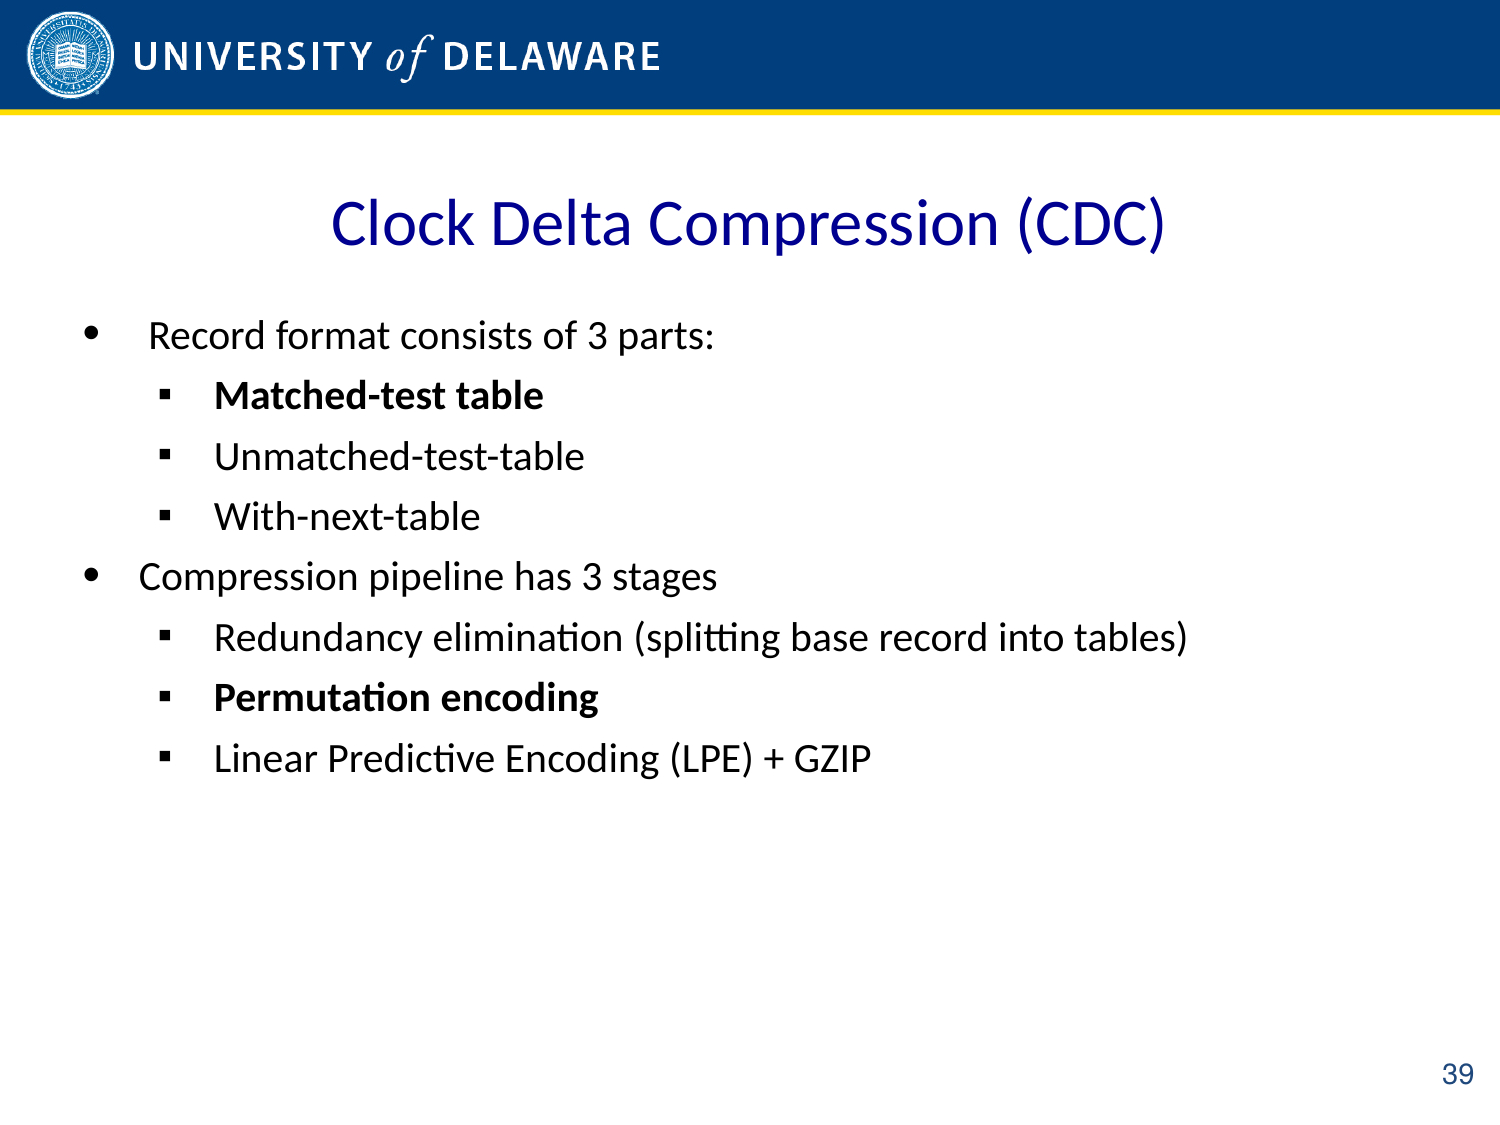

# Clock Delta Compression (CDC)
 Record format consists of 3 parts:
Matched-test table
Unmatched-test-table
With-next-table
Compression pipeline has 3 stages
Redundancy elimination (splitting base record into tables)
Permutation encoding
Linear Predictive Encoding (LPE) + GZIP

39